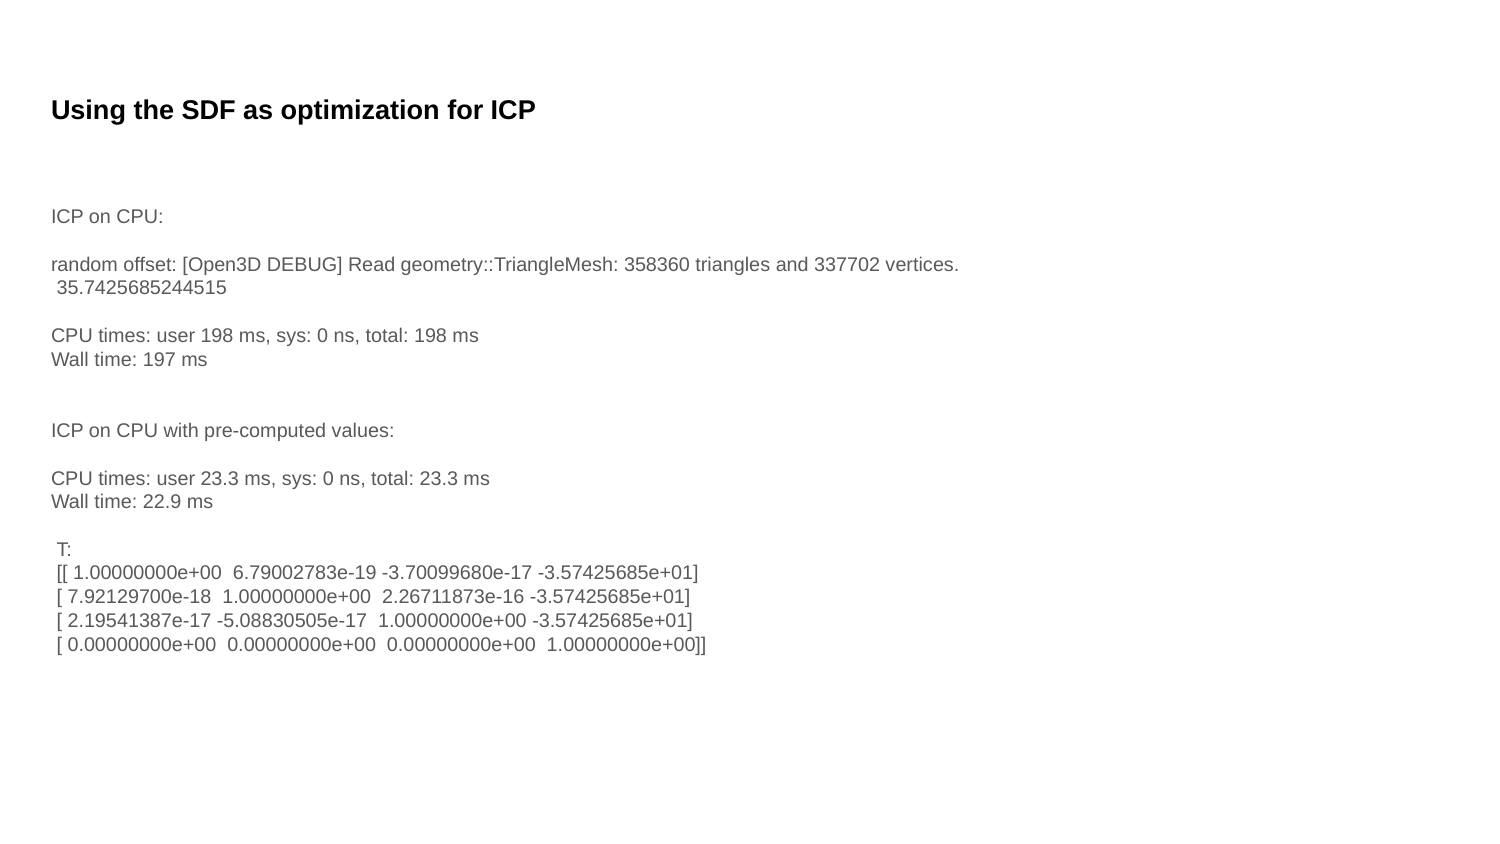

# Using the SDF as optimization for ICP
ICP on CPU:

random offset: [Open3D DEBUG] Read geometry::TriangleMesh: 358360 triangles and 337702 vertices.
 35.7425685244515

CPU times: user 198 ms, sys: 0 ns, total: 198 ms
Wall time: 197 ms

ICP on CPU with pre-computed values:

CPU times: user 23.3 ms, sys: 0 ns, total: 23.3 ms
Wall time: 22.9 ms

 T:
 [[ 1.00000000e+00  6.79002783e-19 -3.70099680e-17 -3.57425685e+01]
 [ 7.92129700e-18  1.00000000e+00  2.26711873e-16 -3.57425685e+01]
 [ 2.19541387e-17 -5.08830505e-17  1.00000000e+00 -3.57425685e+01]
 [ 0.00000000e+00  0.00000000e+00  0.00000000e+00  1.00000000e+00]]